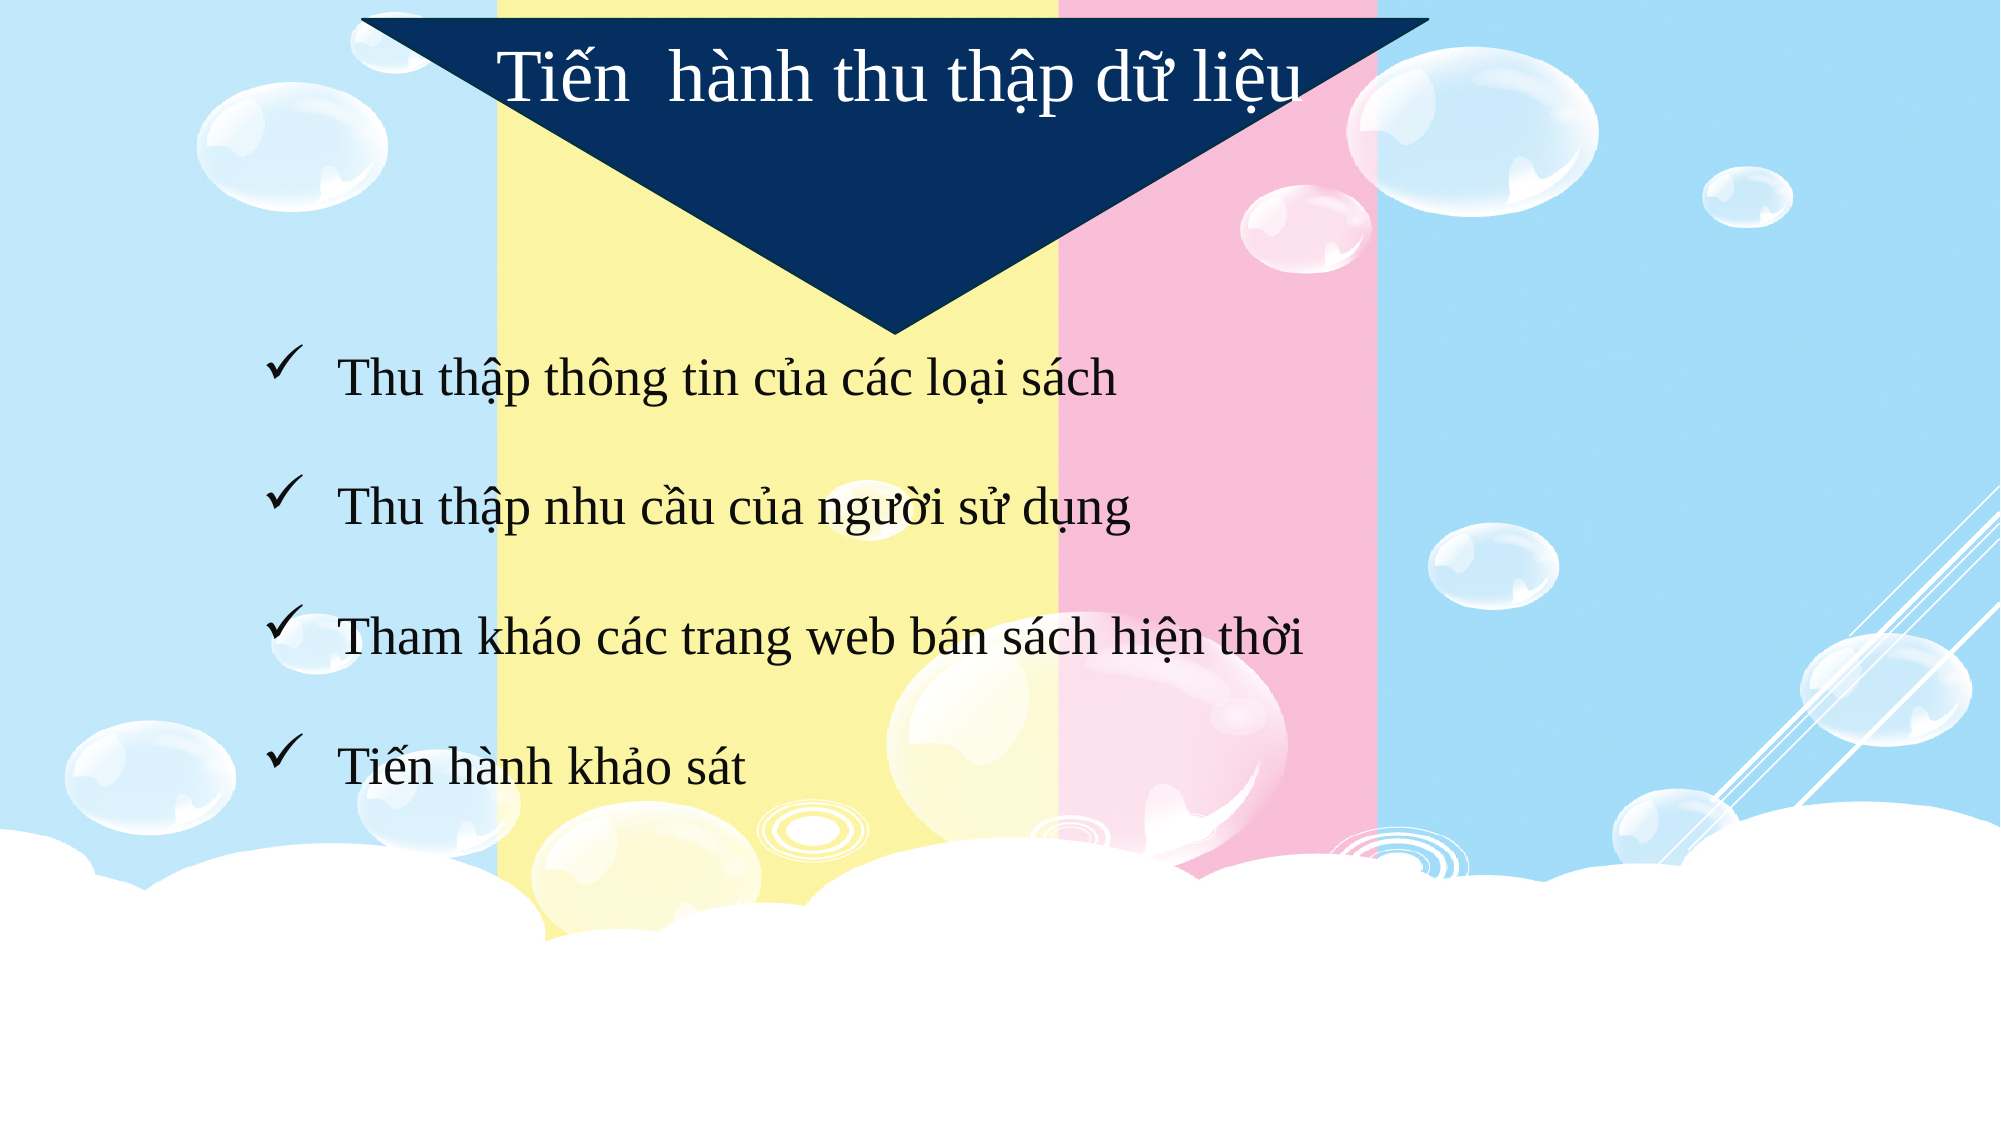

Tiến  hành thu thập dữ liệu
Thu thập thông tin của các loại sách

Thu thập nhu cầu của người sử dụng

Tham kháo các trang web bán sách hiện thời

Tiến hành khảo sát